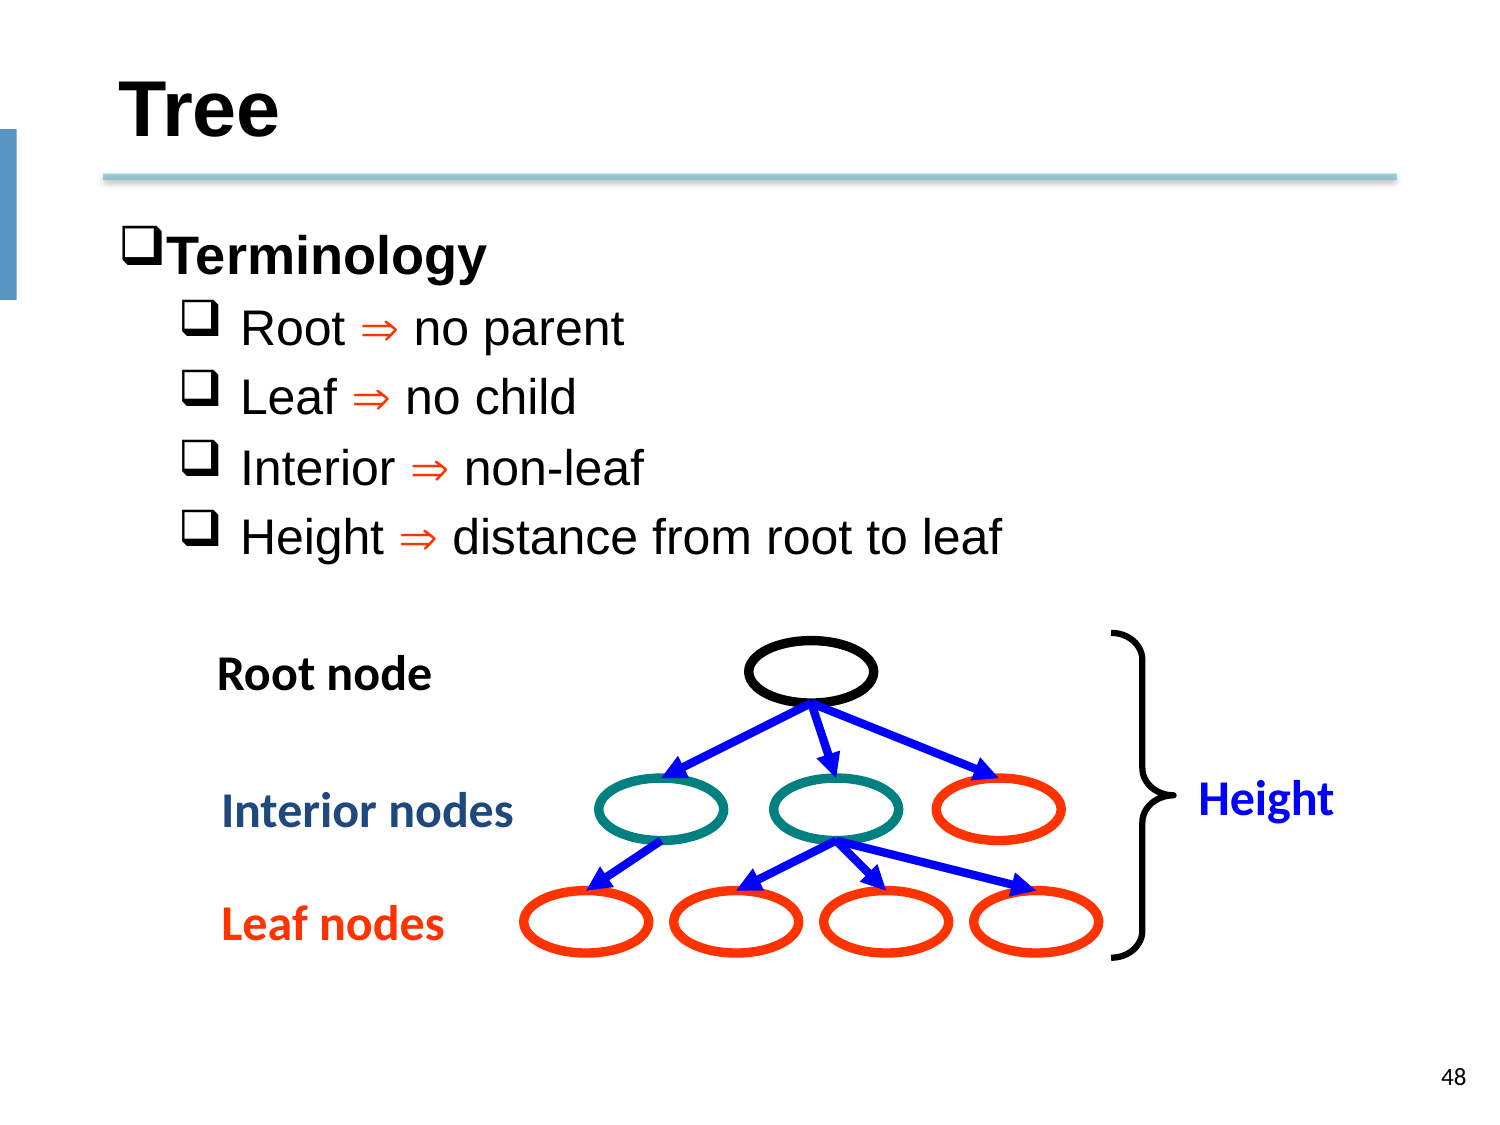

# Tree
Terminology
Root ⇒ no parent
Leaf ⇒ no child
Interior ⇒ non-leaf
Height ⇒ distance from root to leaf

Root node

Height
Interior nodes

Leaf nodes

48